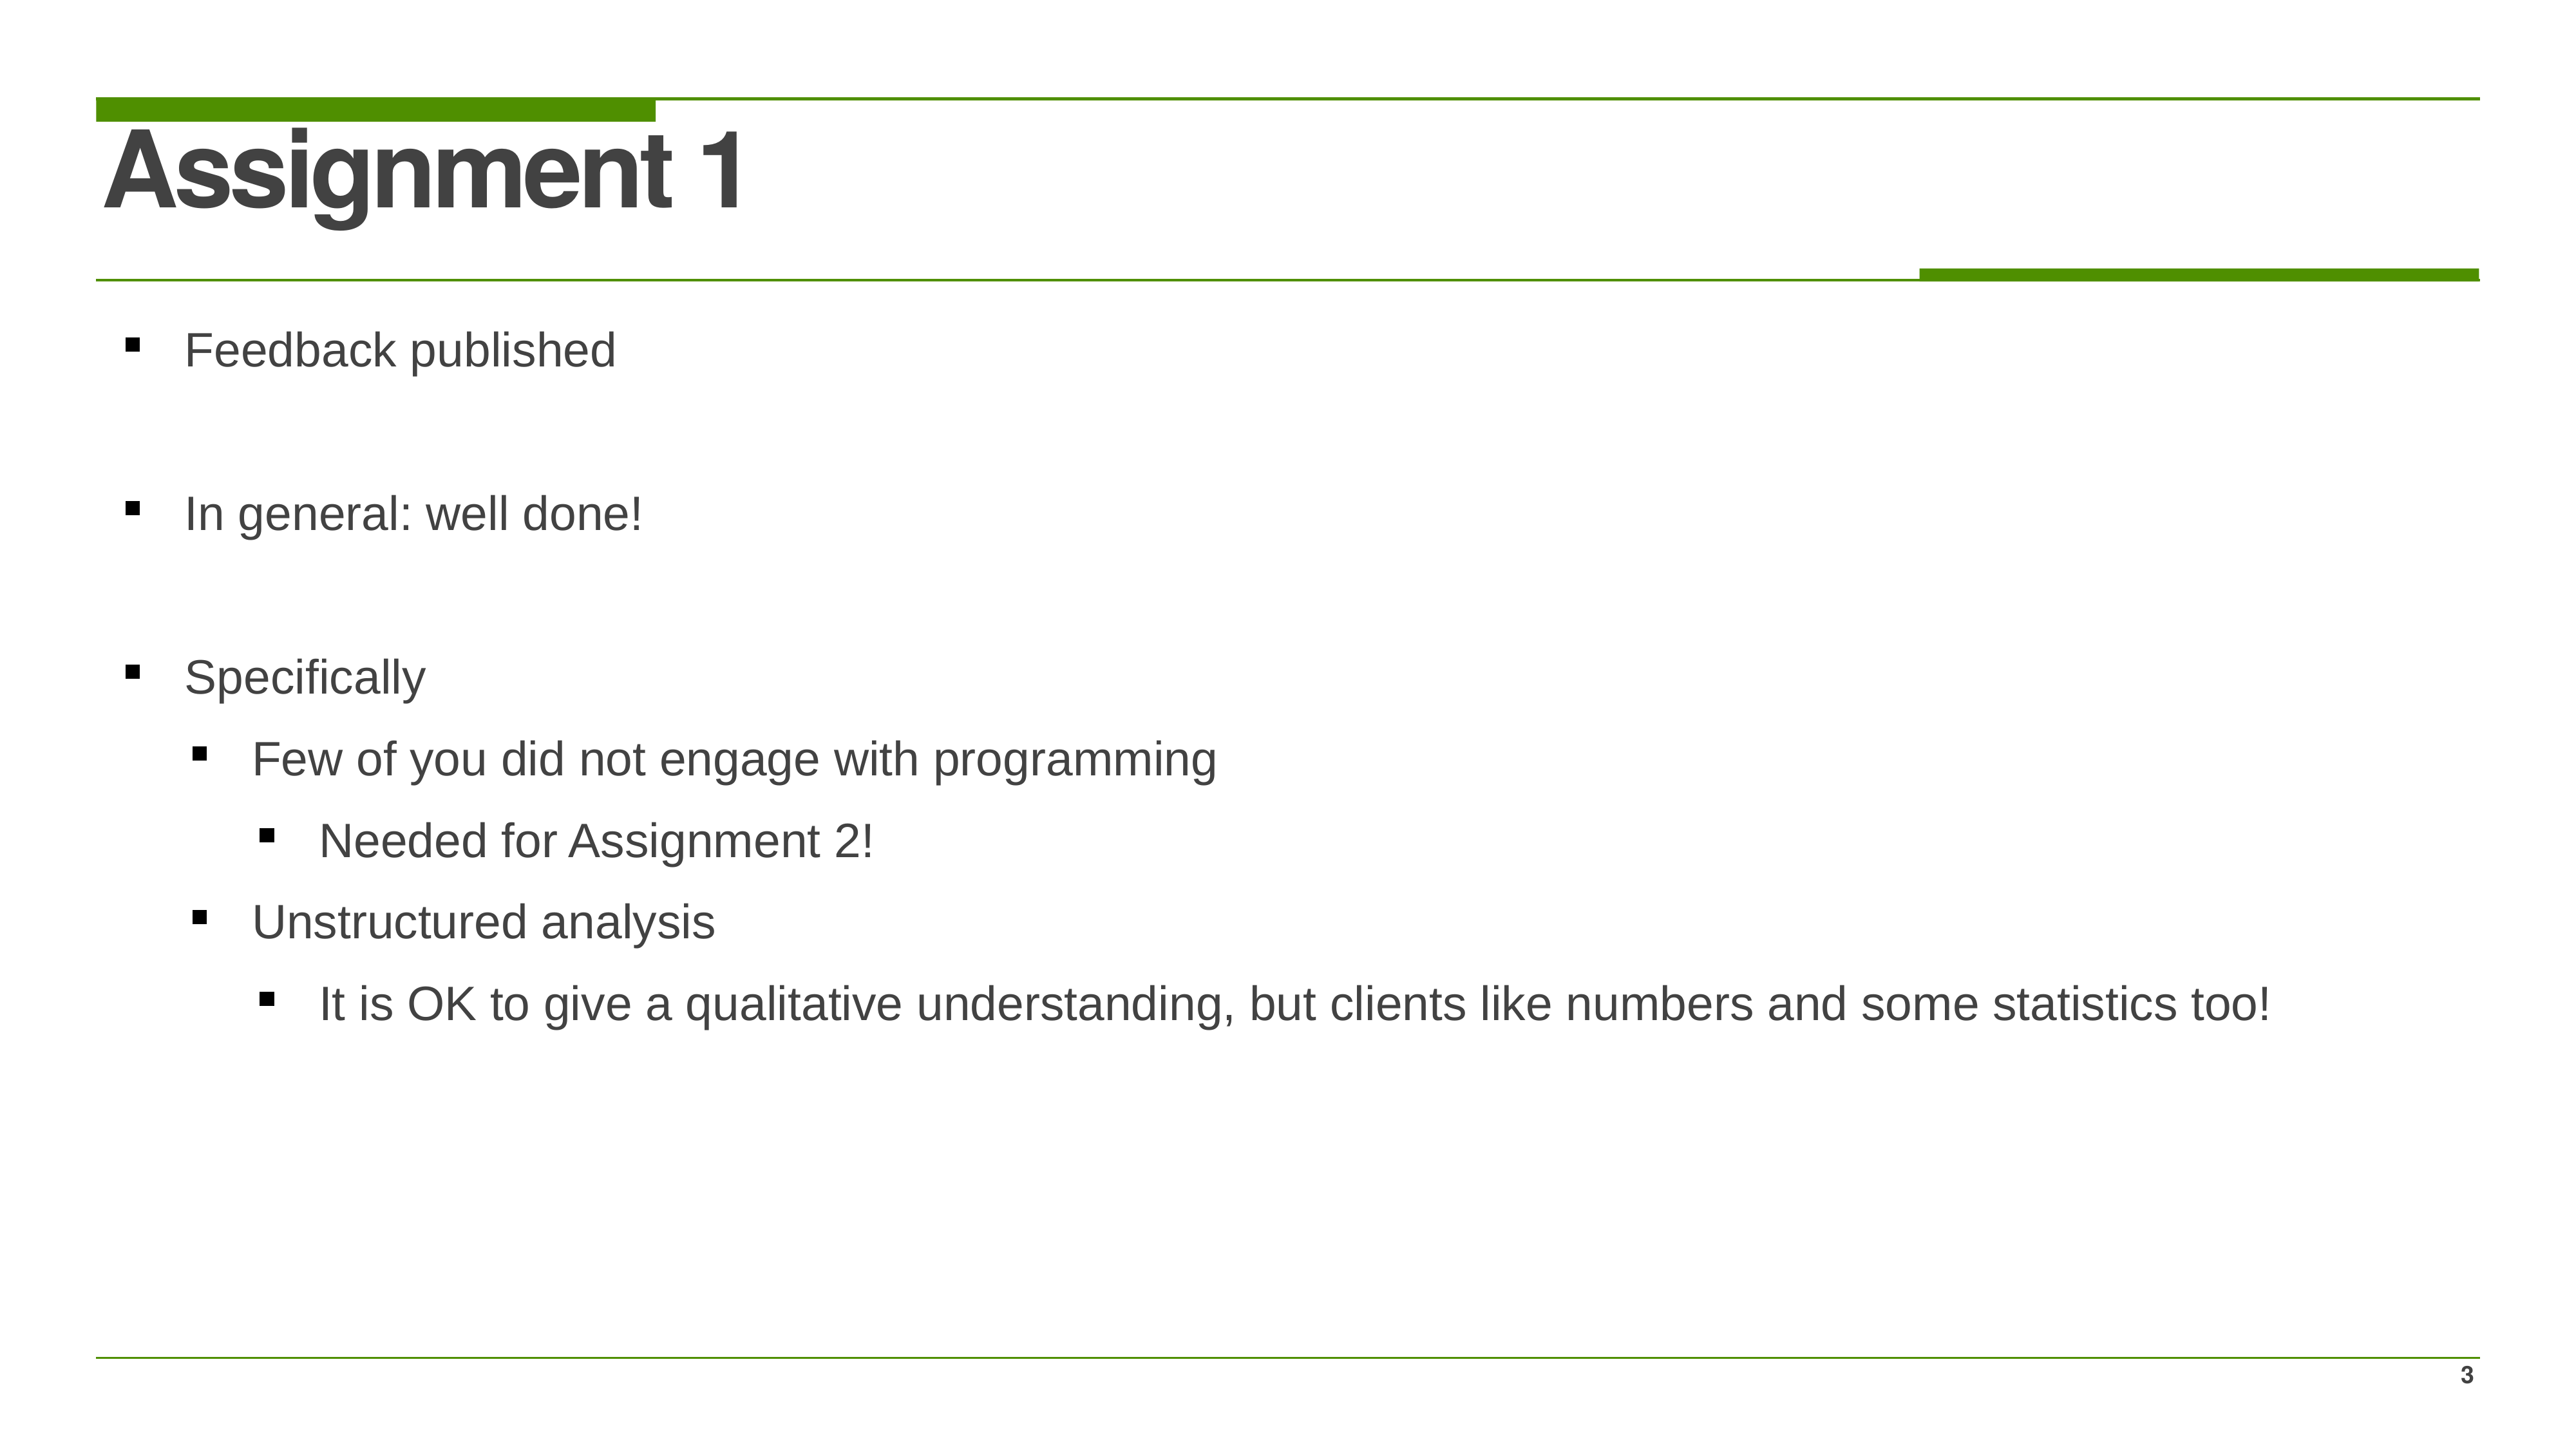

# Assignment 1
Feedback published

In general: well done!

Specifically
Few of you did not engage with programming
Needed for Assignment 2!
Unstructured analysis
It is OK to give a qualitative understanding, but clients like numbers and some statistics too!
3